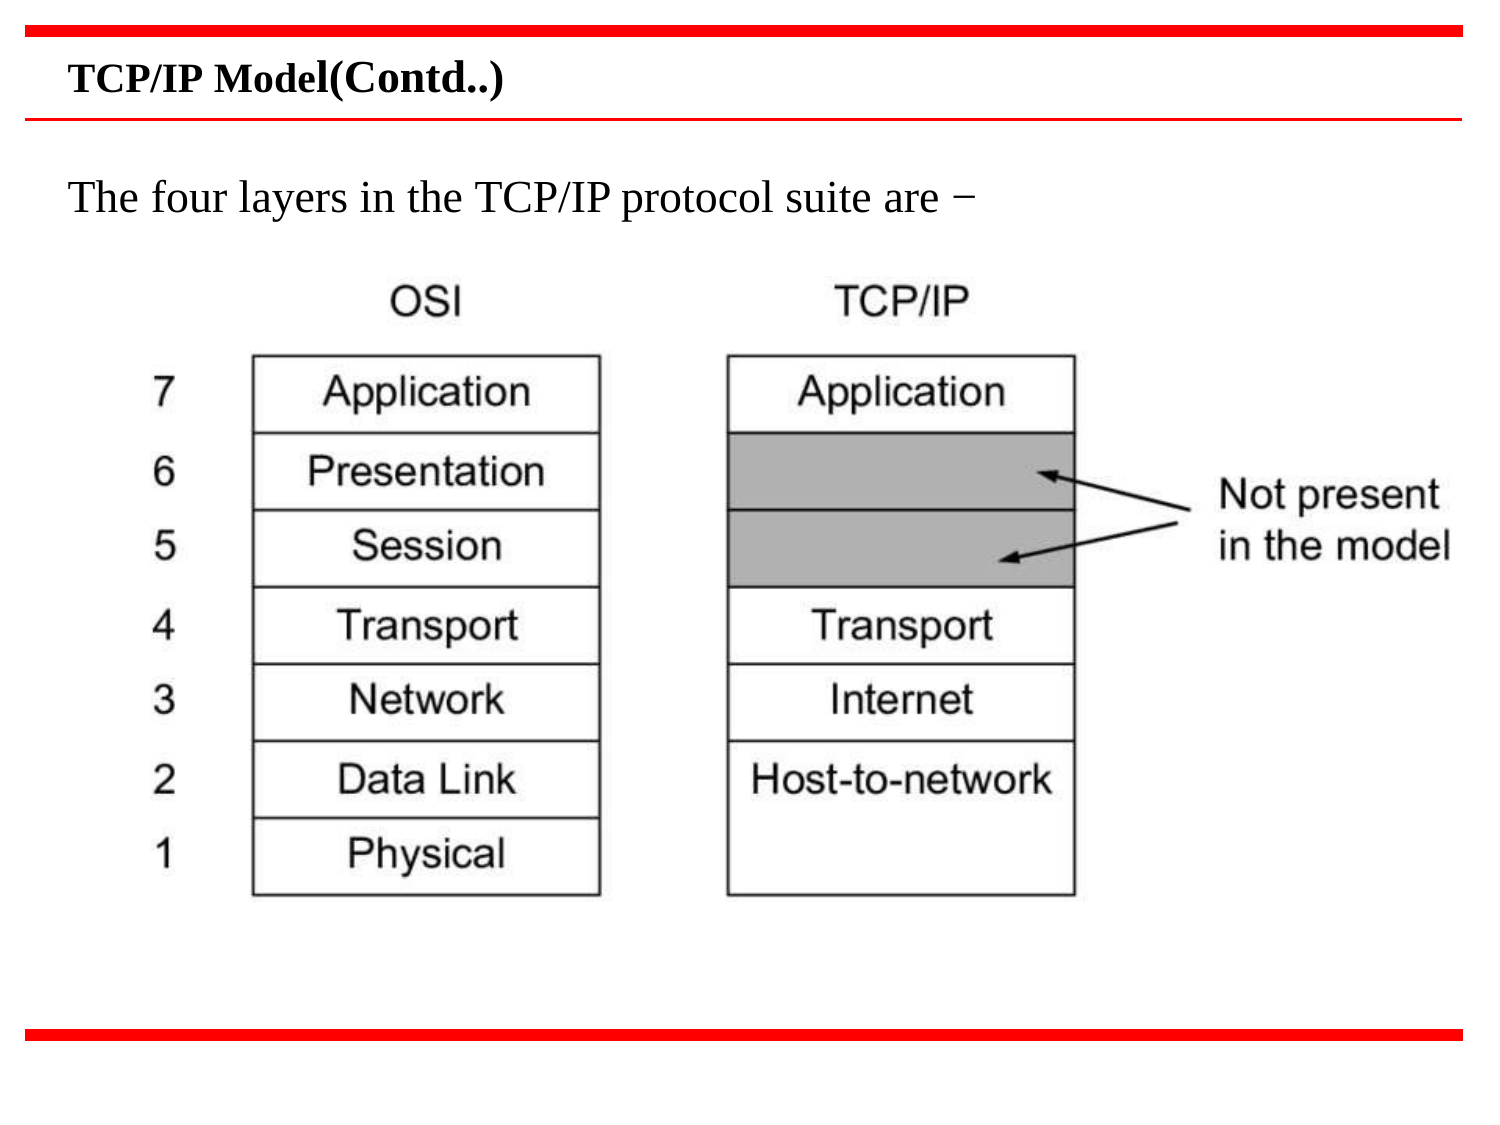

# TCP/IP Model(Contd..)

The four layers in the TCP/IP protocol suite are −